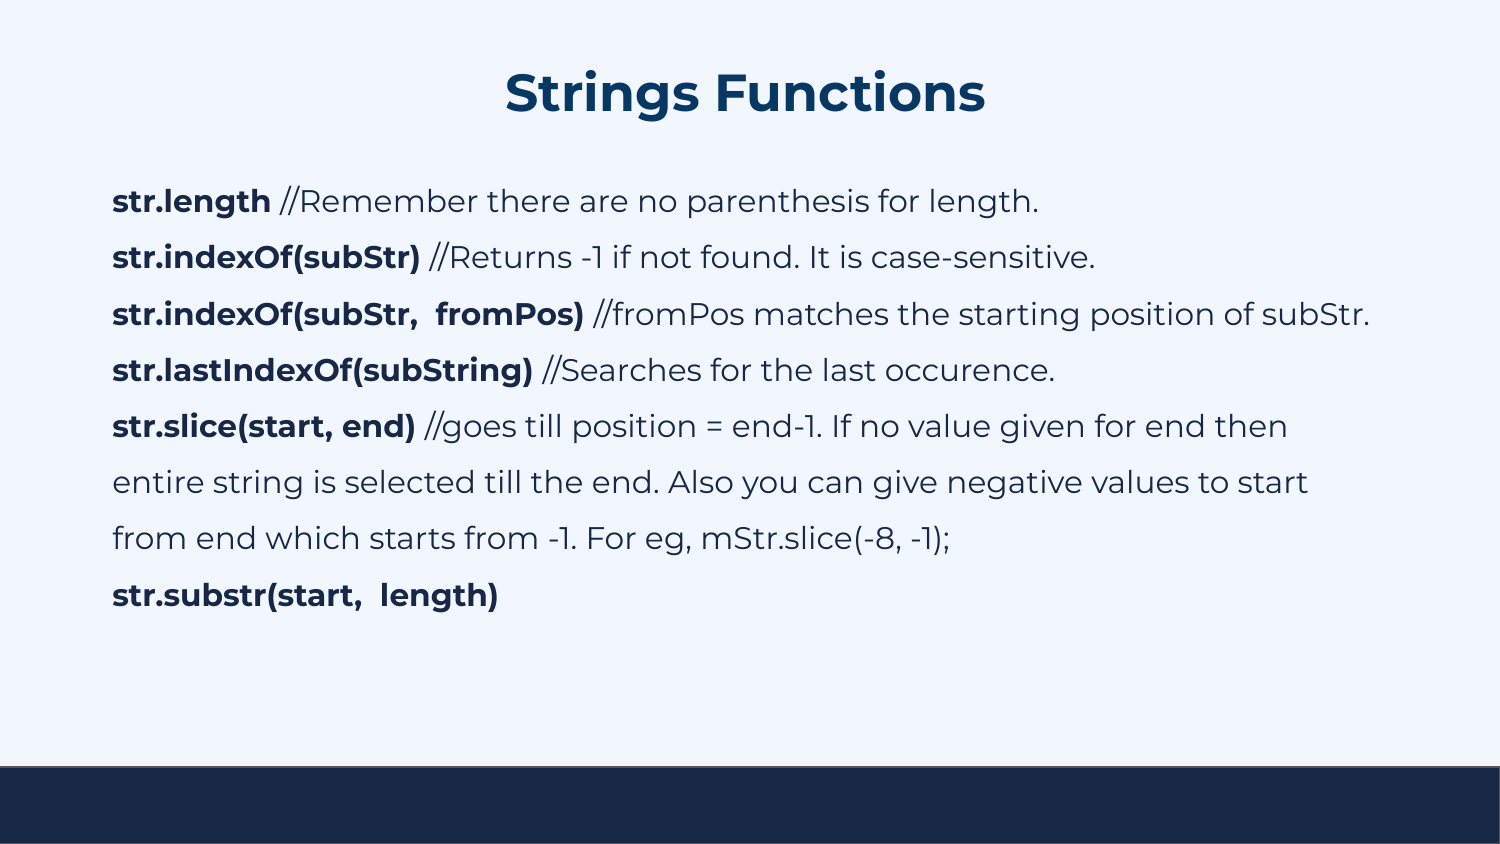

# Strings Functions
str.length //Remember there are no parenthesis for length.
str.indexOf(subStr) //Returns -1 if not found. It is case-sensitive.
str.indexOf(subStr,  fromPos) //fromPos matches the starting position of subStr.
str.lastIndexOf(subString) //Searches for the last occurence.
str.slice(start, end) //goes till position = end-1. If no value given for end then entire string is selected till the end. Also you can give negative values to start from end which starts from -1. For eg, mStr.slice(-8, -1);
str.substr(start,  length)